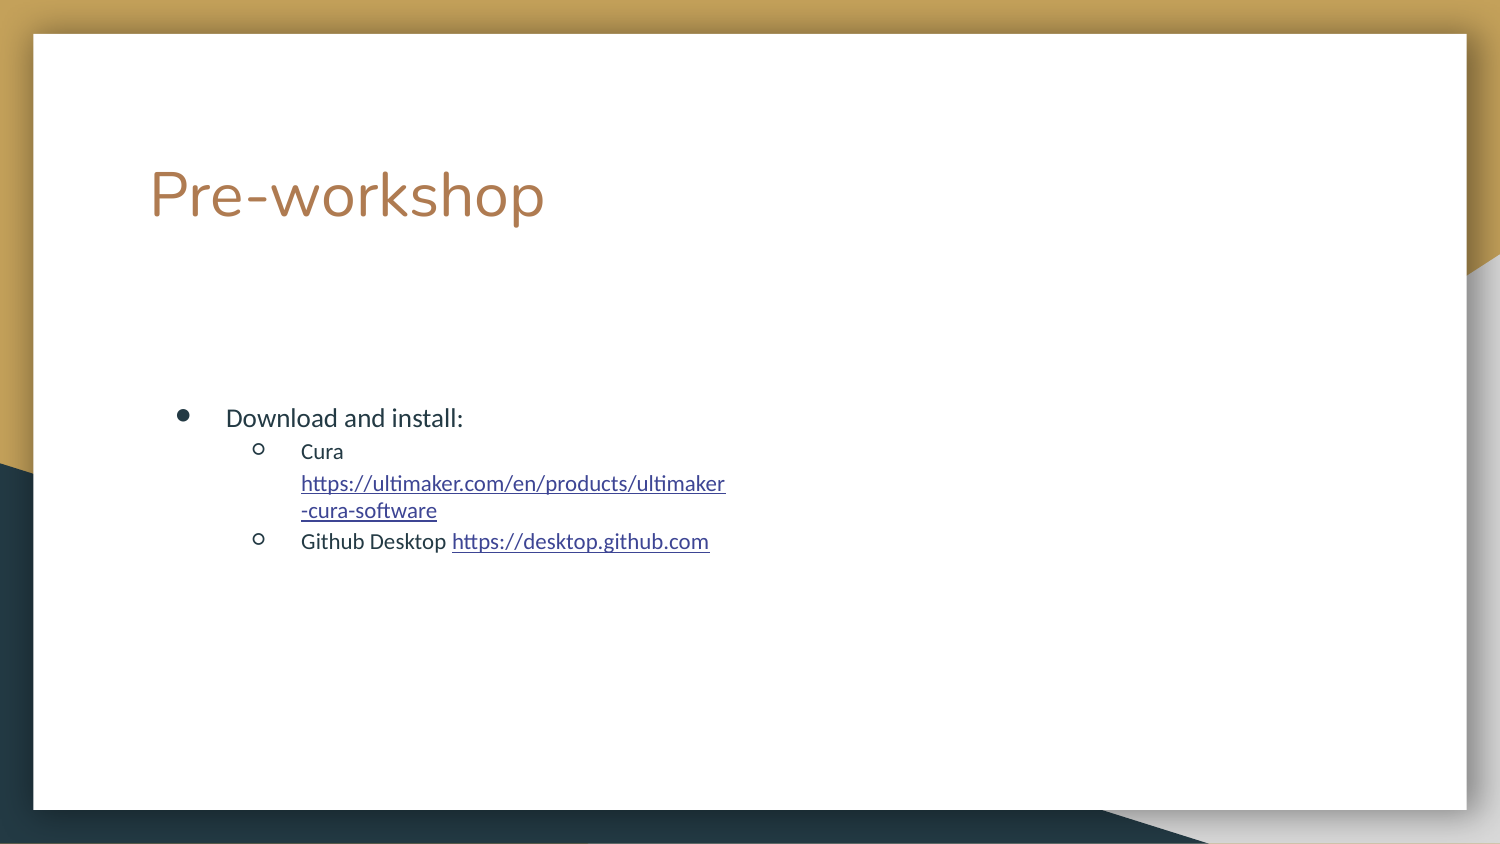

# Pre-workshop
Download and install:
Cura https://ultimaker.com/en/products/ultimaker-cura-software
Github Desktop https://desktop.github.com